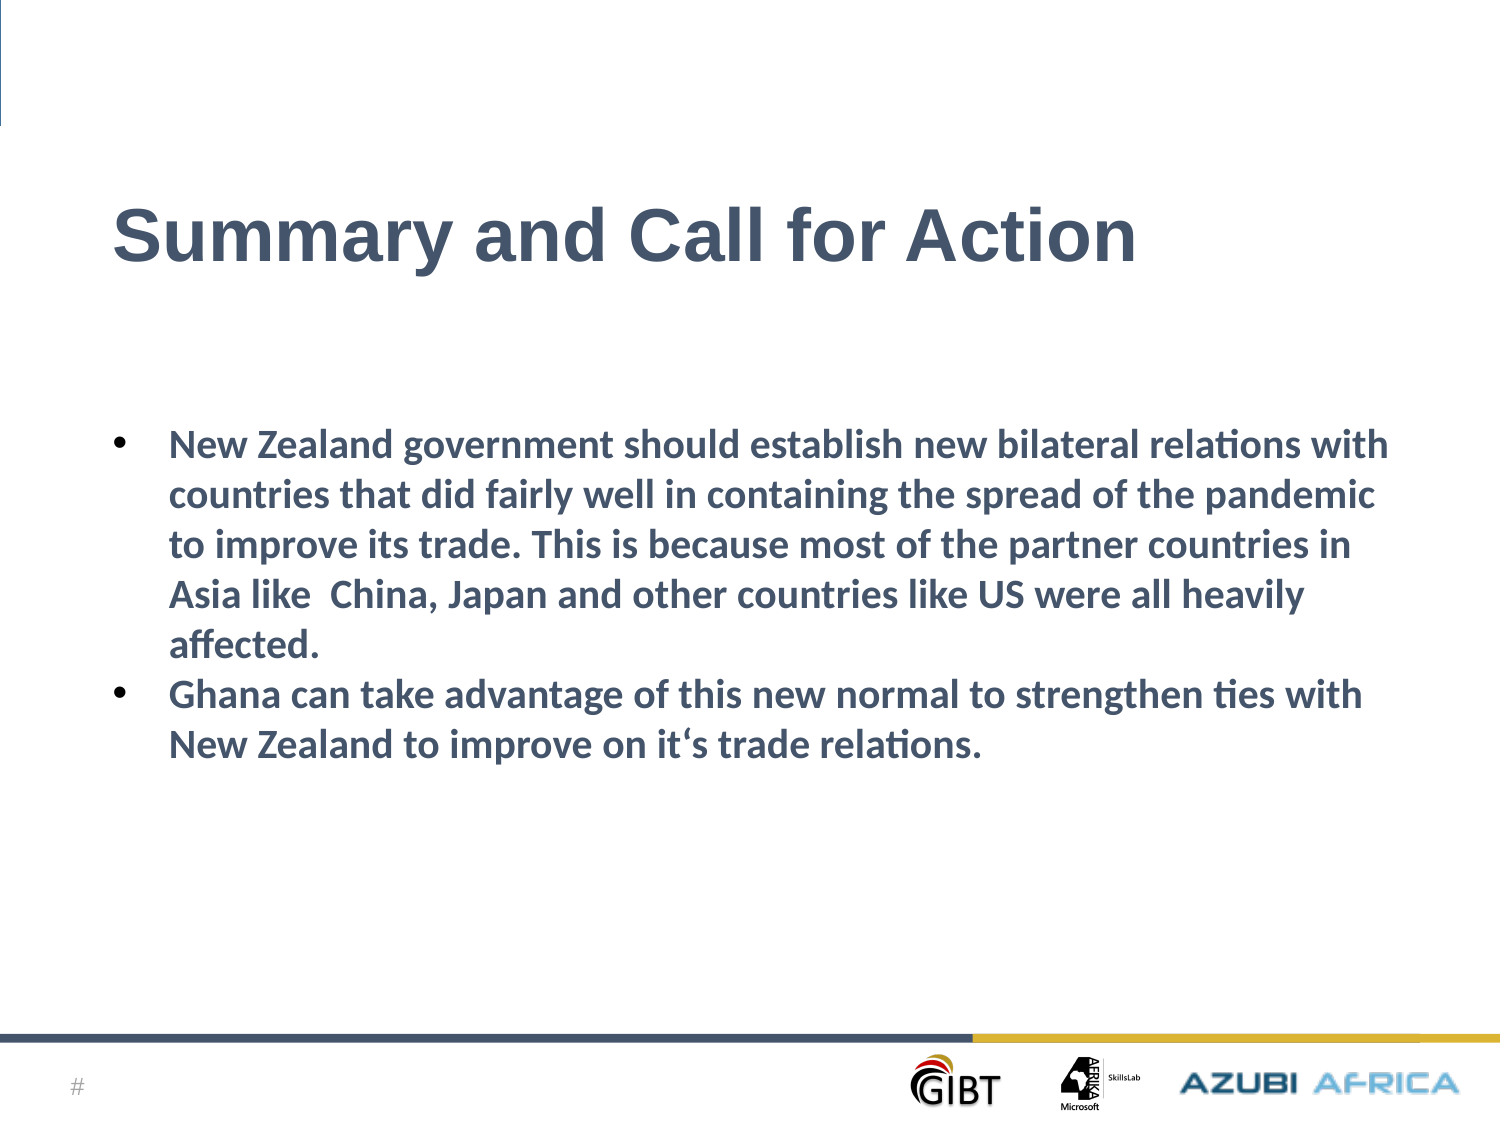

DS TORQUE

Summary and Call for Action

New Zealand government should establish new bilateral relations with countries that did fairly well in containing the spread of the pandemic to improve its trade. This is because most of the partner countries in Asia like  China, Japan and other countries like US were all heavily affected.
Ghana can take advantage of this new normal to strengthen ties with New Zealand to improve on it‘s trade relations.
#